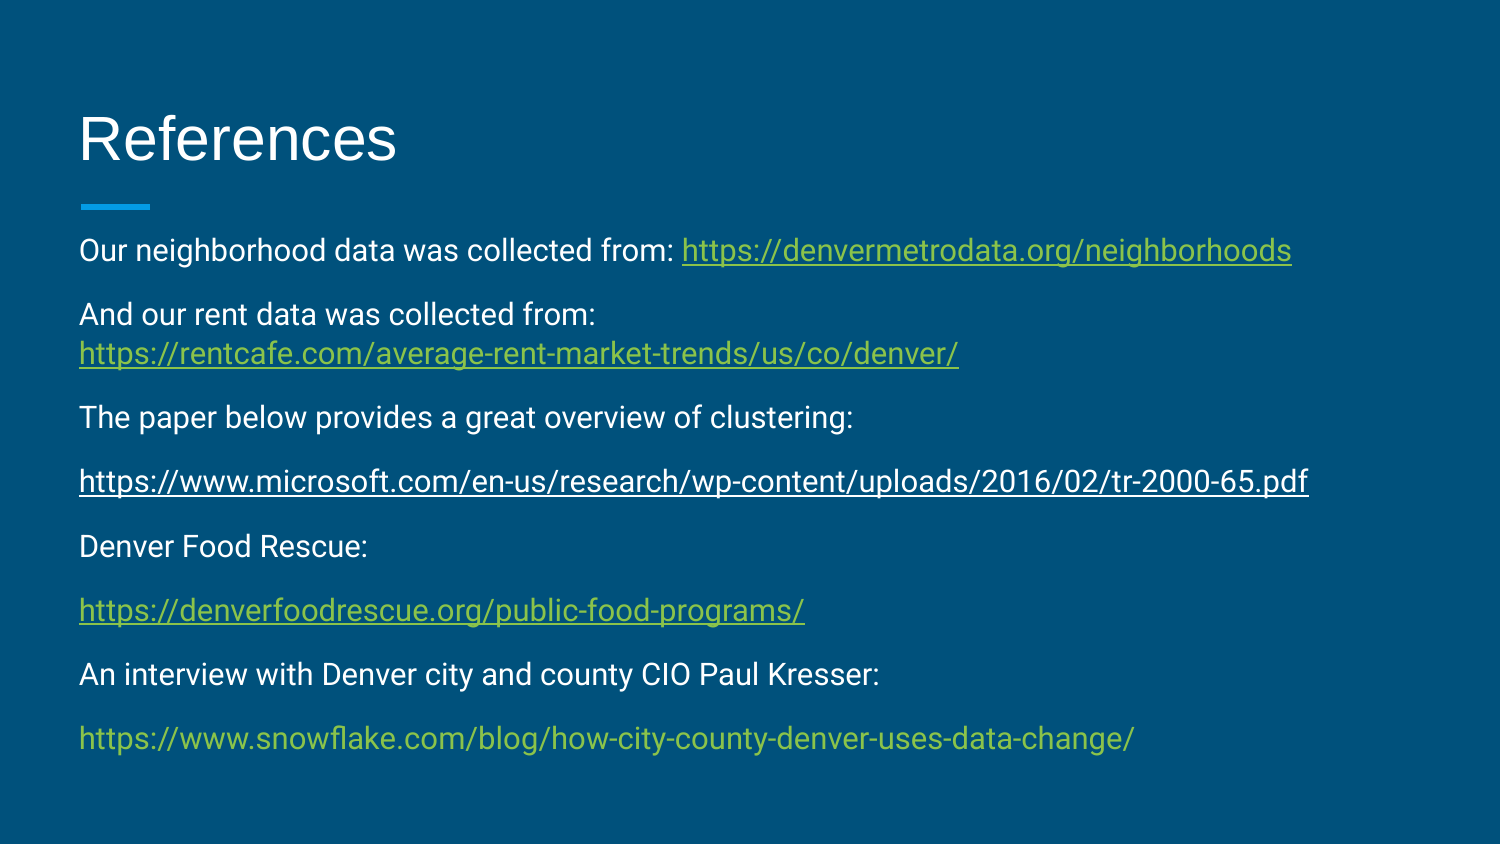

# References
Our neighborhood data was collected from: https://denvermetrodata.org/neighborhoods
And our rent data was collected from: https://rentcafe.com/average-rent-market-trends/us/co/denver/
The paper below provides a great overview of clustering:
https://www.microsoft.com/en-us/research/wp-content/uploads/2016/02/tr-2000-65.pdf
Denver Food Rescue:
https://denverfoodrescue.org/public-food-programs/
An interview with Denver city and county CIO Paul Kresser:
https://www.snowflake.com/blog/how-city-county-denver-uses-data-change/